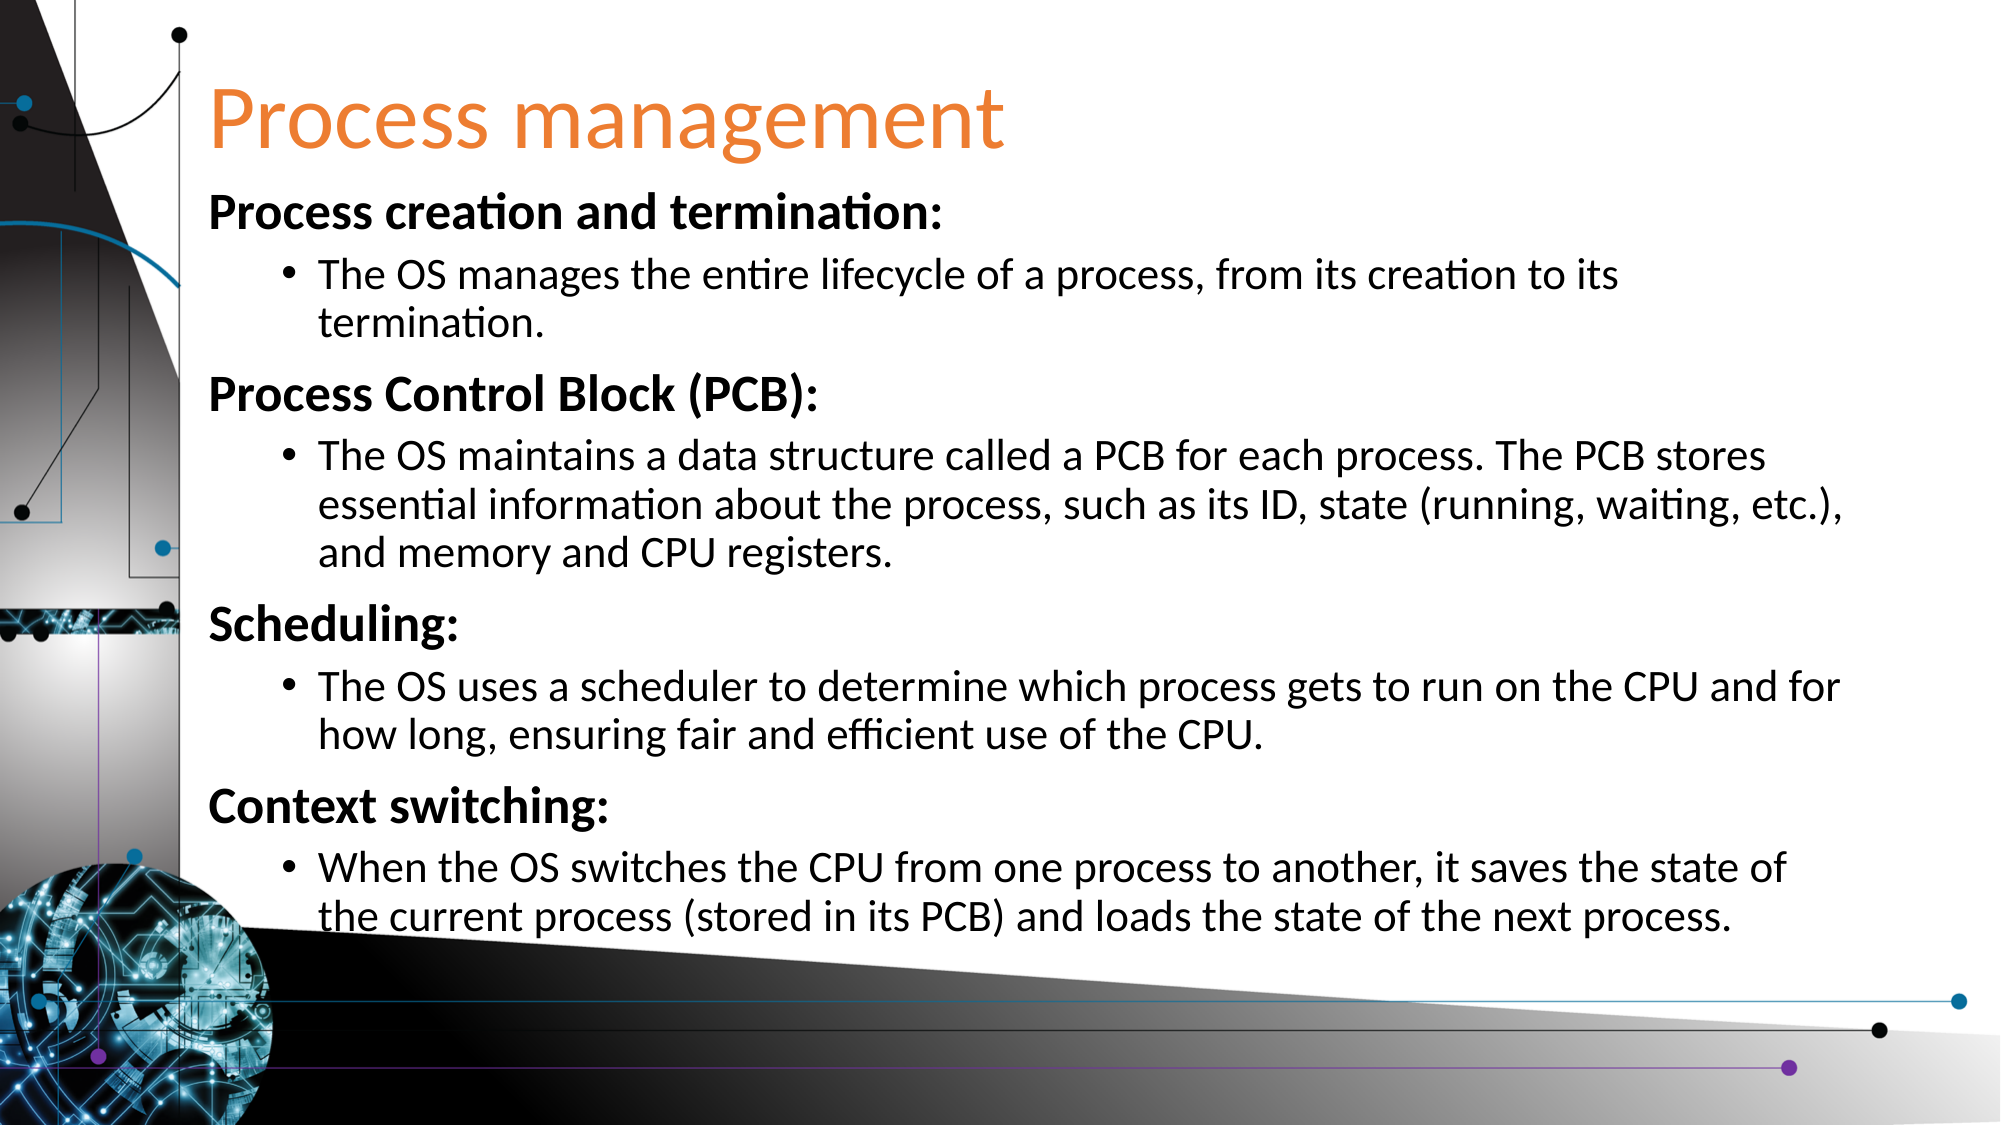

# Process management
Process creation and termination:
The OS manages the entire lifecycle of a process, from its creation to its termination.
Process Control Block (PCB):
The OS maintains a data structure called a PCB for each process. The PCB stores essential information about the process, such as its ID, state (running, waiting, etc.), and memory and CPU registers.
Scheduling:
The OS uses a scheduler to determine which process gets to run on the CPU and for how long, ensuring fair and efficient use of the CPU.
Context switching:
When the OS switches the CPU from one process to another, it saves the state of the current process (stored in its PCB) and loads the state of the next process.